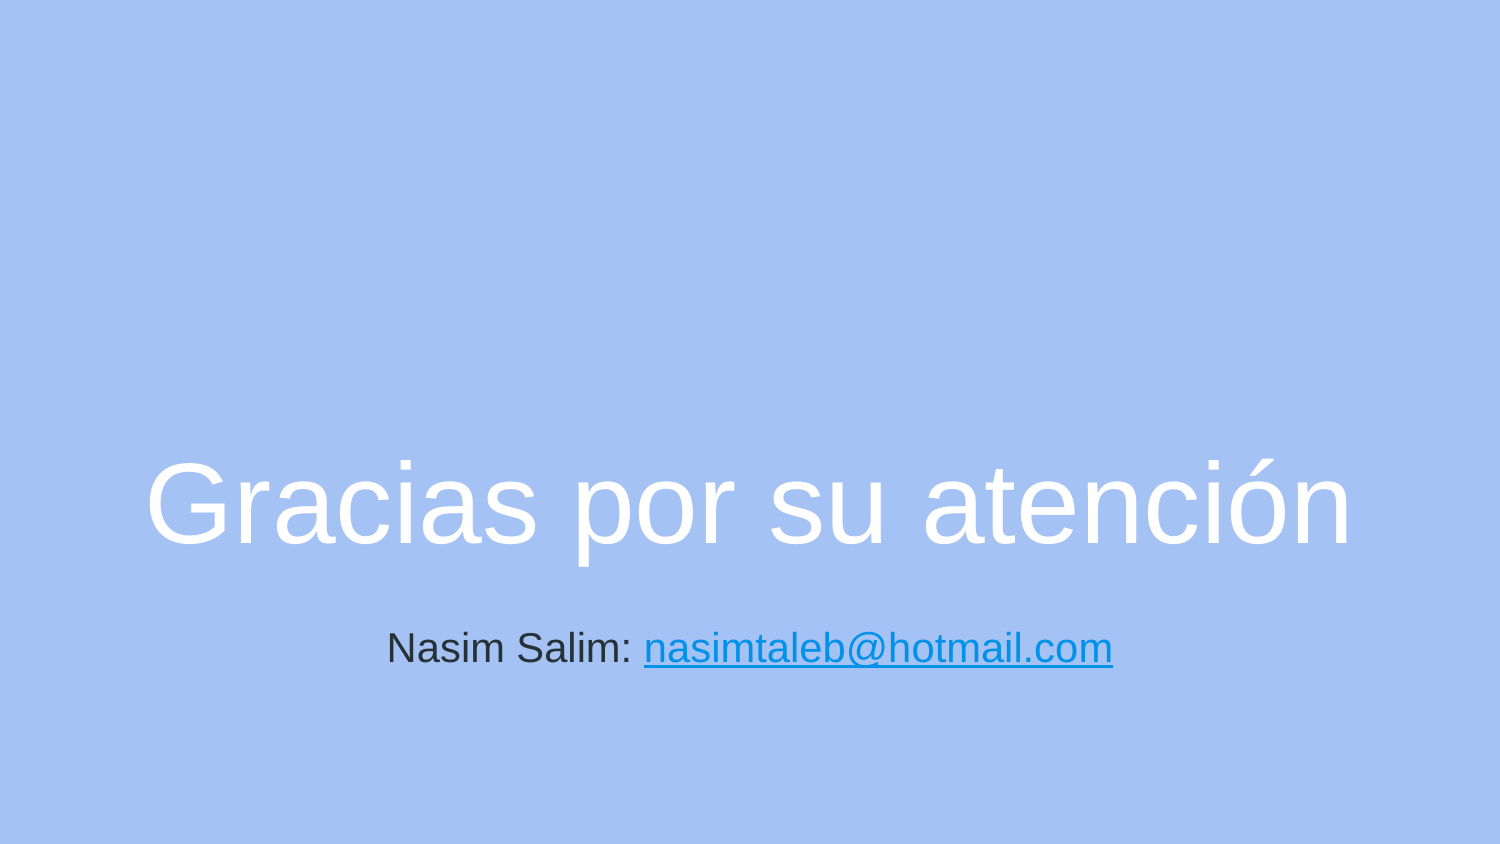

# Gracias por su atención
Nasim Salim: nasimtaleb@hotmail.com